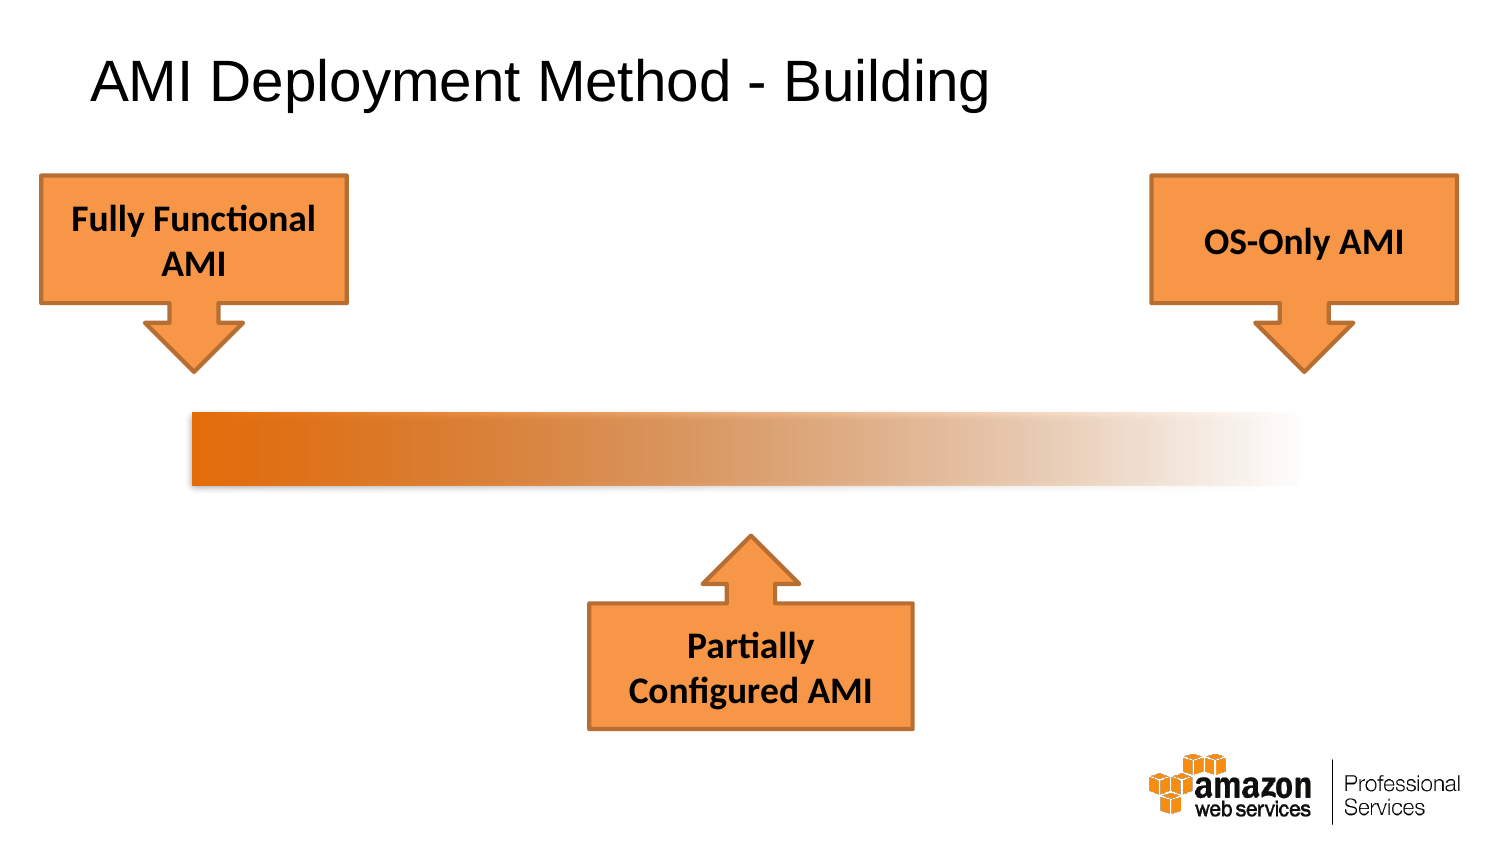

# AMI Deployment Method - Building
Fully Functional AMI
OS-Only AMI

Partially Configured AMI